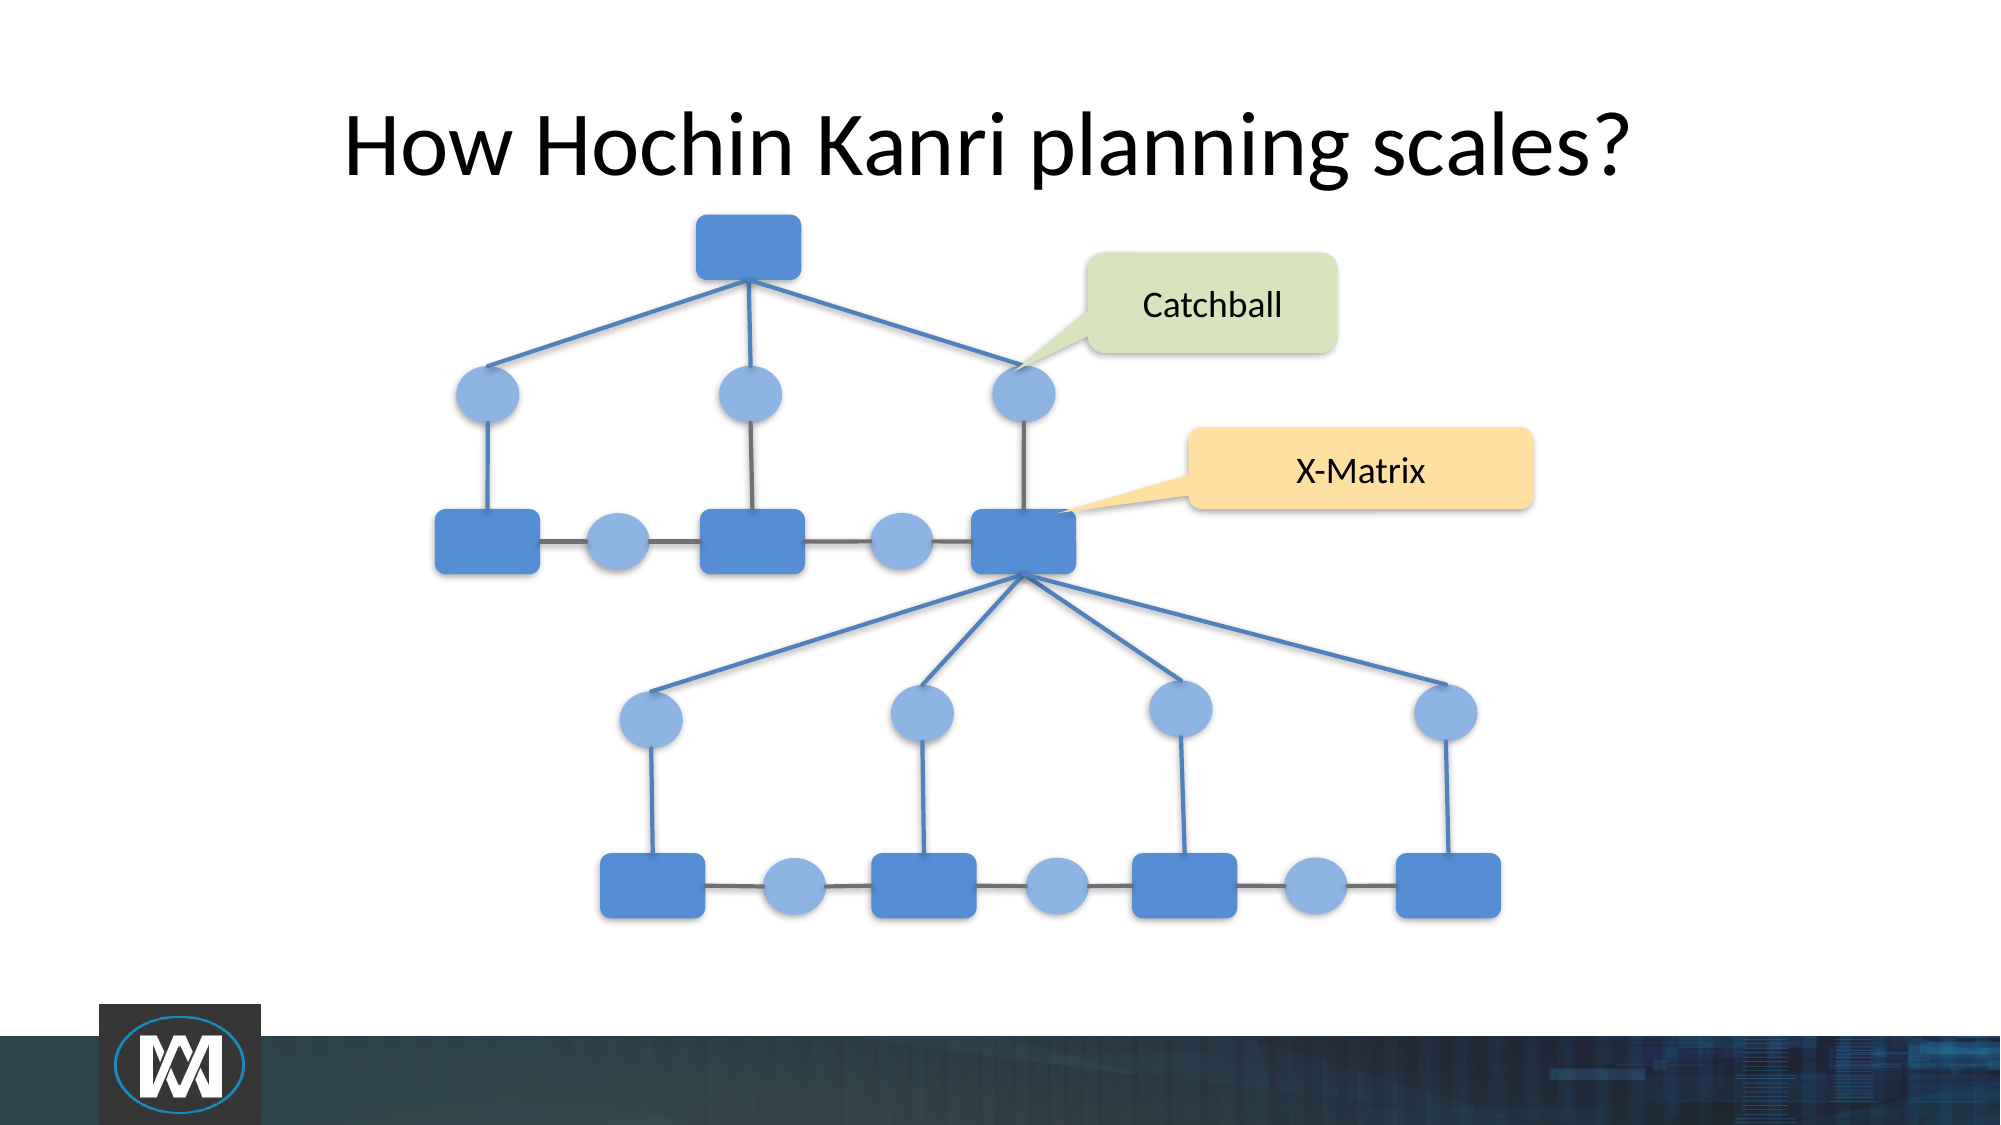

# How Hochin Kanri planning scales?

Catchball

X-Matrix